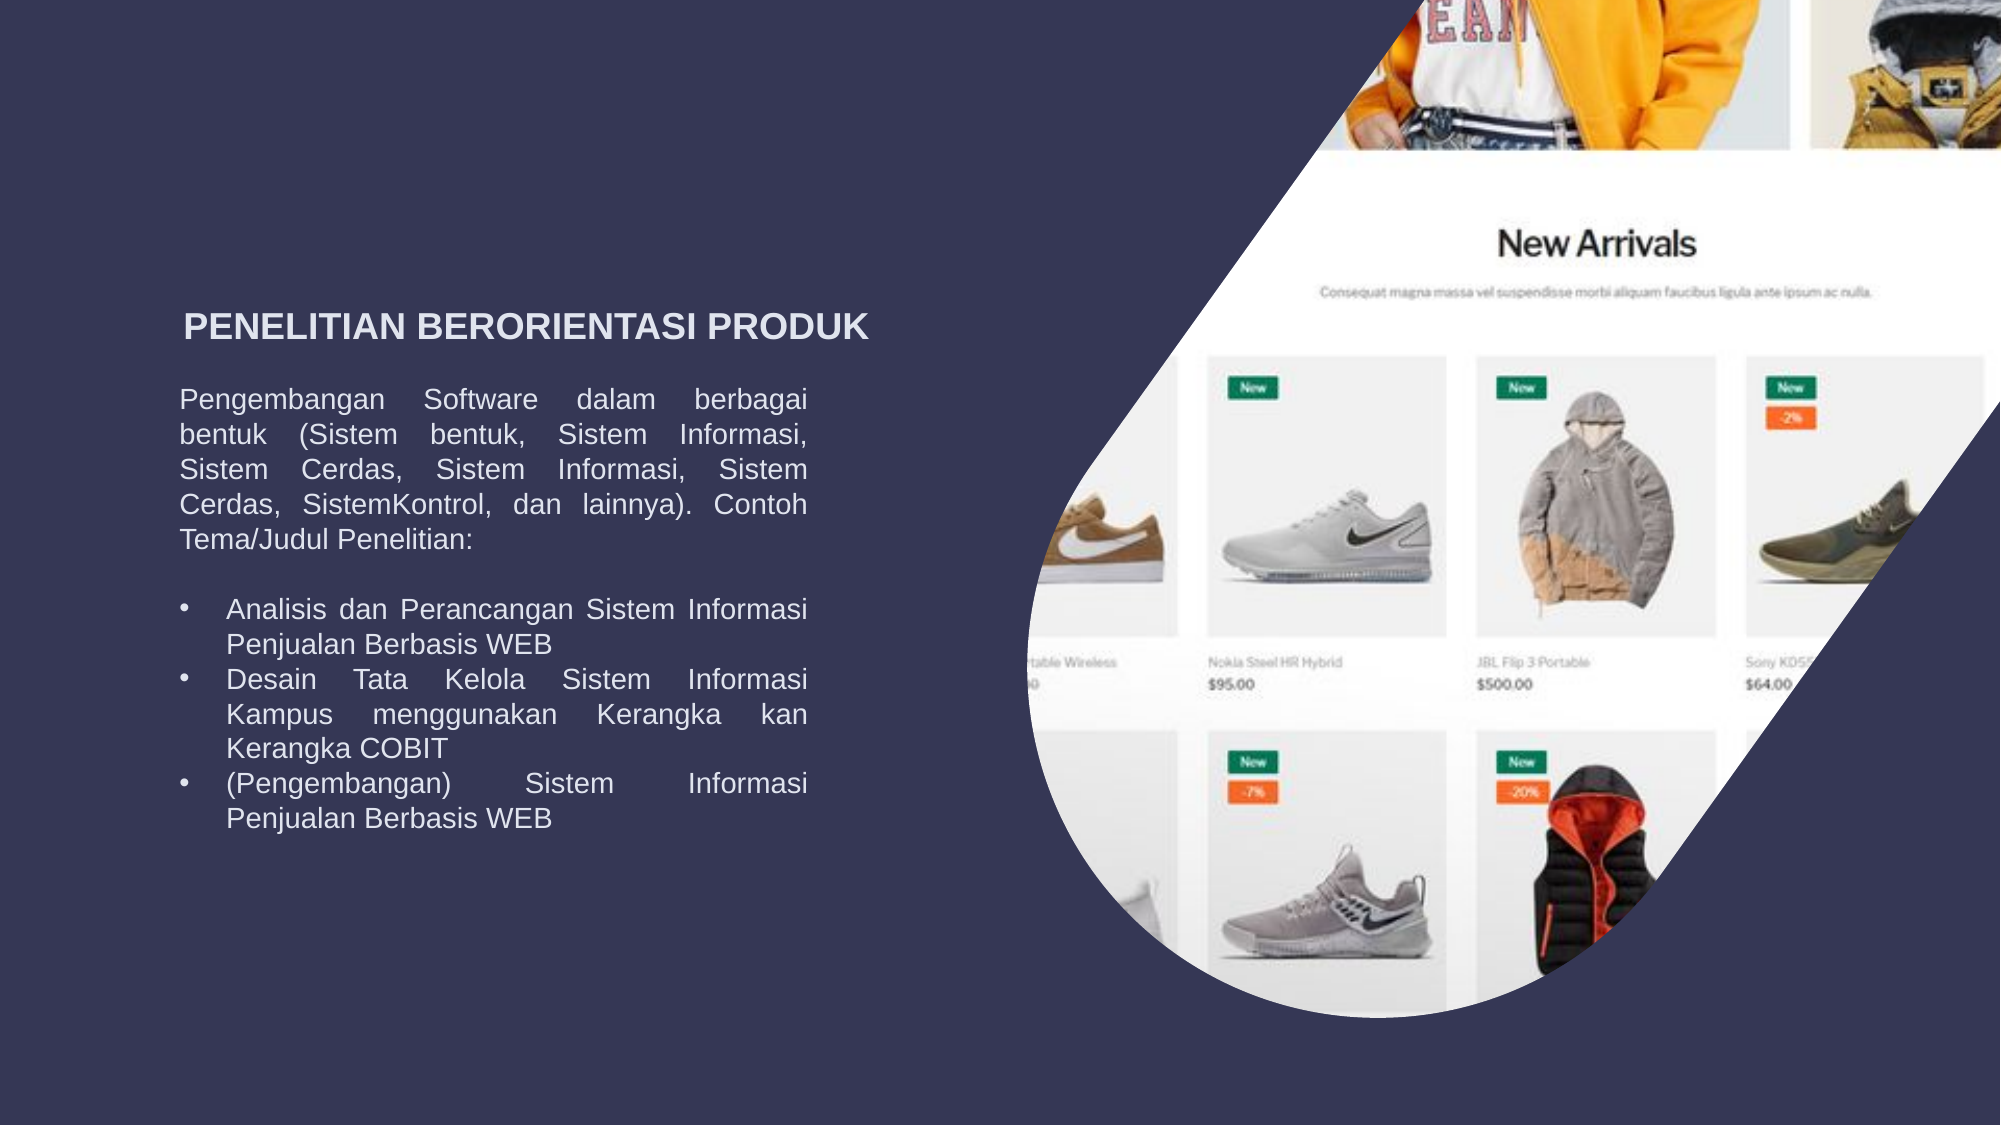

RAGAM PENELITIAN
DALAM BIDANG TEKNOLOGI INFORMASI

PENELITIAN BERORIENTASI PRODUK
PENELITIAN BERORIENTASI PRODUK
Pengembangan Software dalam berbagai bentuk (Sistem bentuk, Sistem Informasi, Sistem Cerdas, Sistem Informasi, Sistem Cerdas, SistemKontrol, dan lainnya). Contoh Tema/Judul Penelitian:

Analisis dan Perancangan Sistem Informasi Penjualan Berbasis WEB
Desain Tata Kelola Sistem Informasi Kampus menggunakan Kerangka kan Kerangka COBIT
(Pengembangan) Sistem Informasi Penjualan Berbasis WEB
Pengembangan Software dalam berbagai bentuk (Sistem bentuk, Sistem Informasi, Sistem Cerdas, Sistem Informasi, Sistem Cerdas, SistemKontrol, dan lainnya). Contoh Tema/Judul Penelitian:

Analisis dan Perancangan Sistem Informasi Penjualan Berbasis WEB
Desain Tata Kelola Sistem Informasi Kampus menggunakan Kerangka kan Kerangka COBIT
(Pengembangan) Sistem Informasi Penjualan Berbasis WEB
PENELITIAN BERORIENTASI NON-PRODUK
Uji Penerapan/Akurasi Model/Algoritma/Metode Komputasi (Soft Computing/Data Mining/Penunjang Keputusan, dll) Contoh Judul/Tema Penelitian:

Sistem Penunjang Keputusan Pemilihan Karyawan Berprestasi menggunakan Metode estasi menggunakan Metode AHP
Prediksi/Perencanaan Stok Penjualan menggunakan Algoritma Neural Network
Diagnosa Penyakit Pada Gigi menggunakan Algoritma DFS